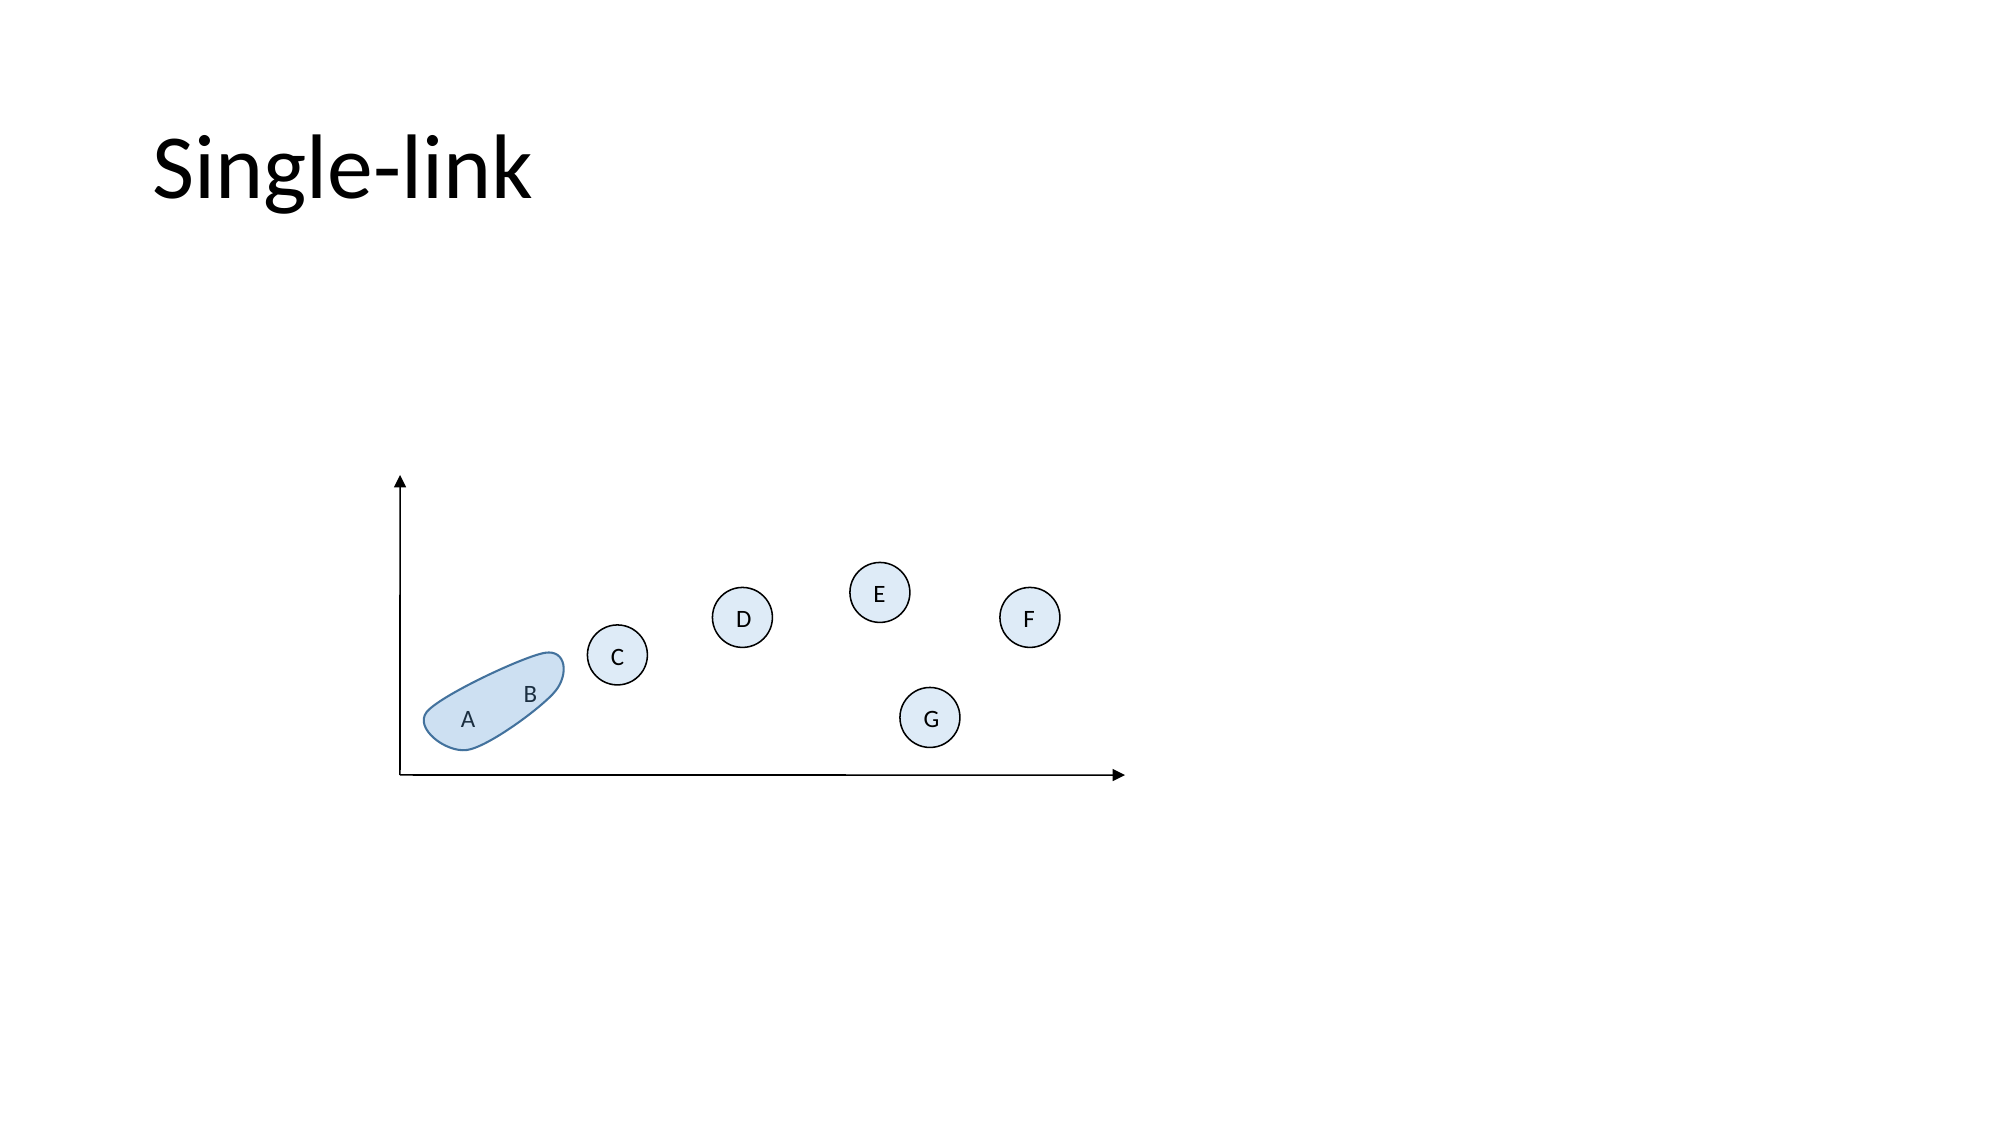

# Single-link

E
D
F
C

B
A
G